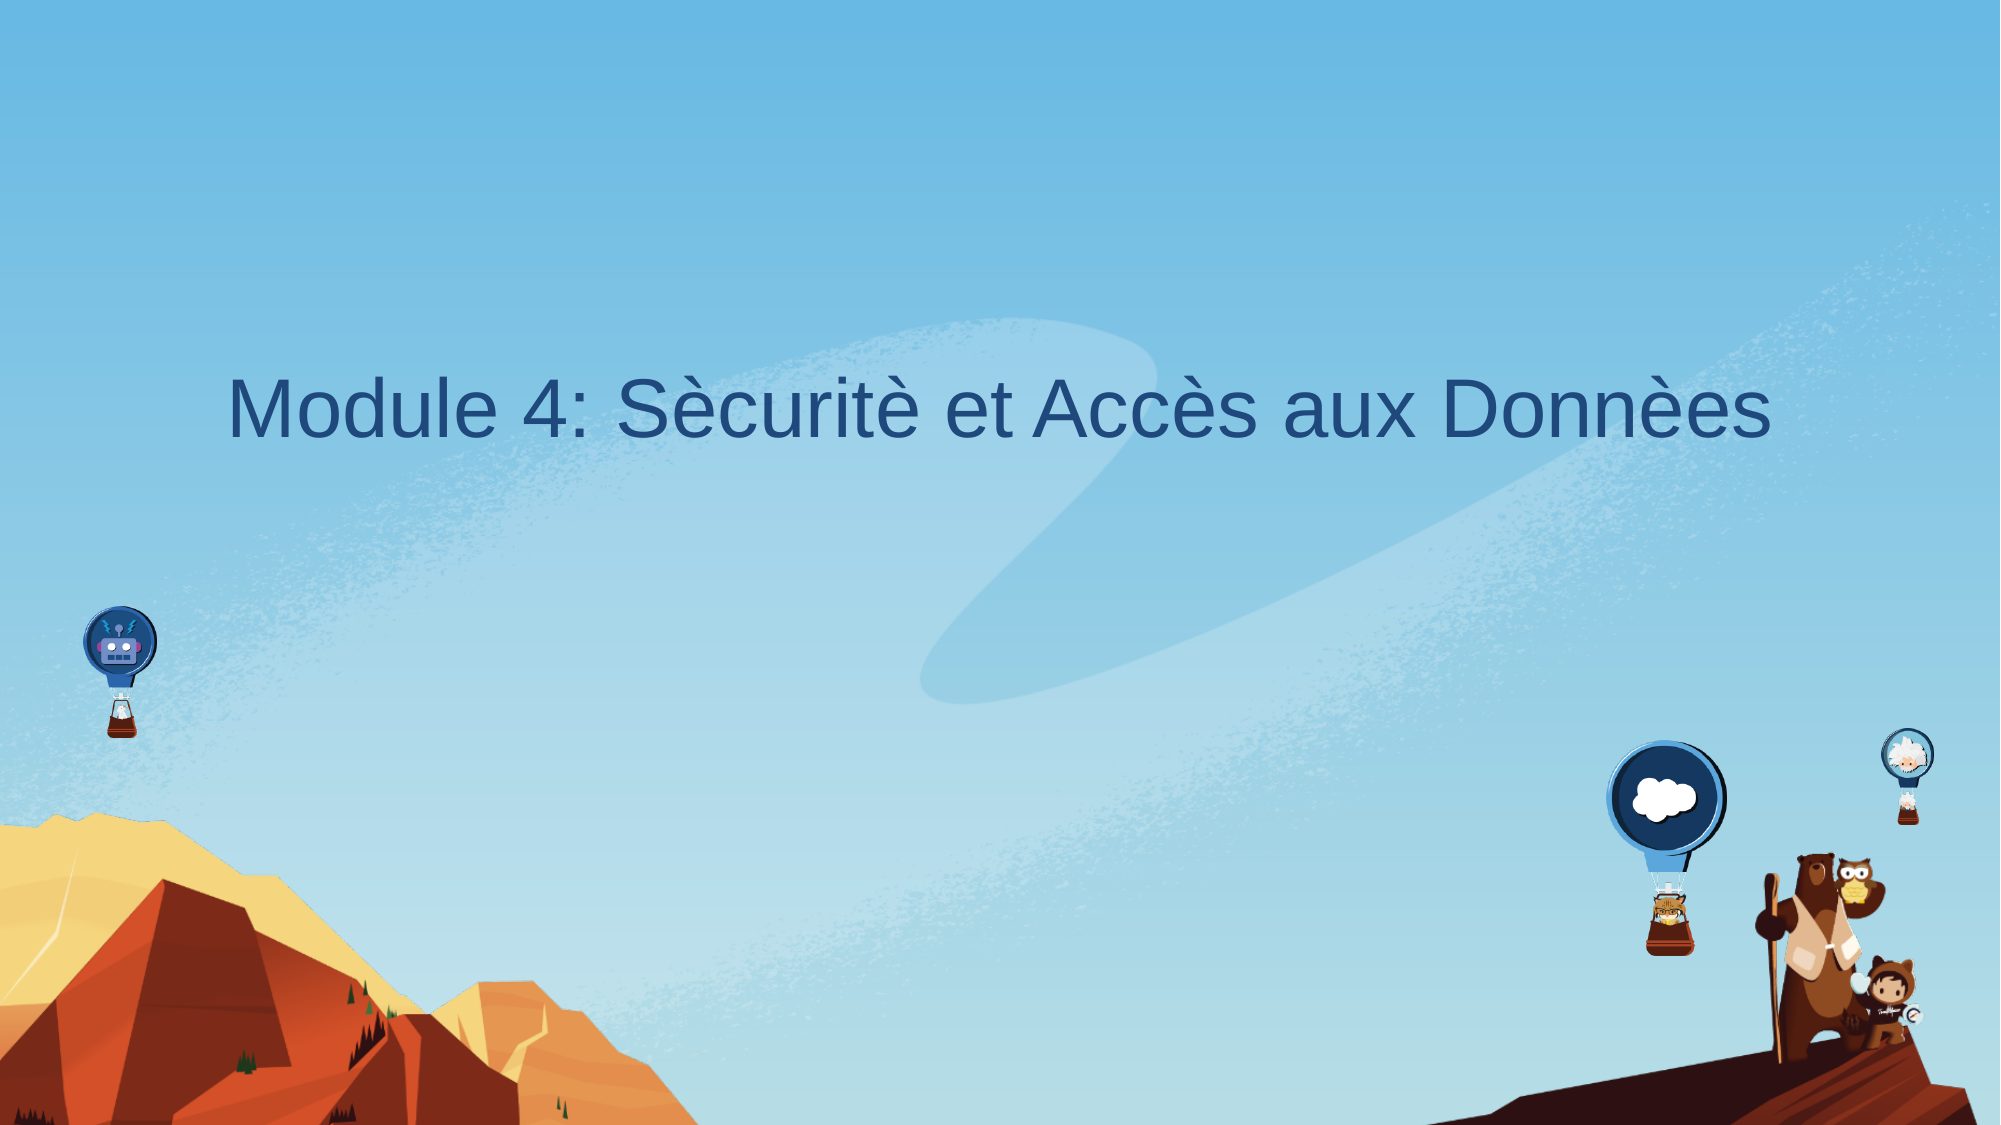

Module 4: Sècuritè et Accès aux Donnèes